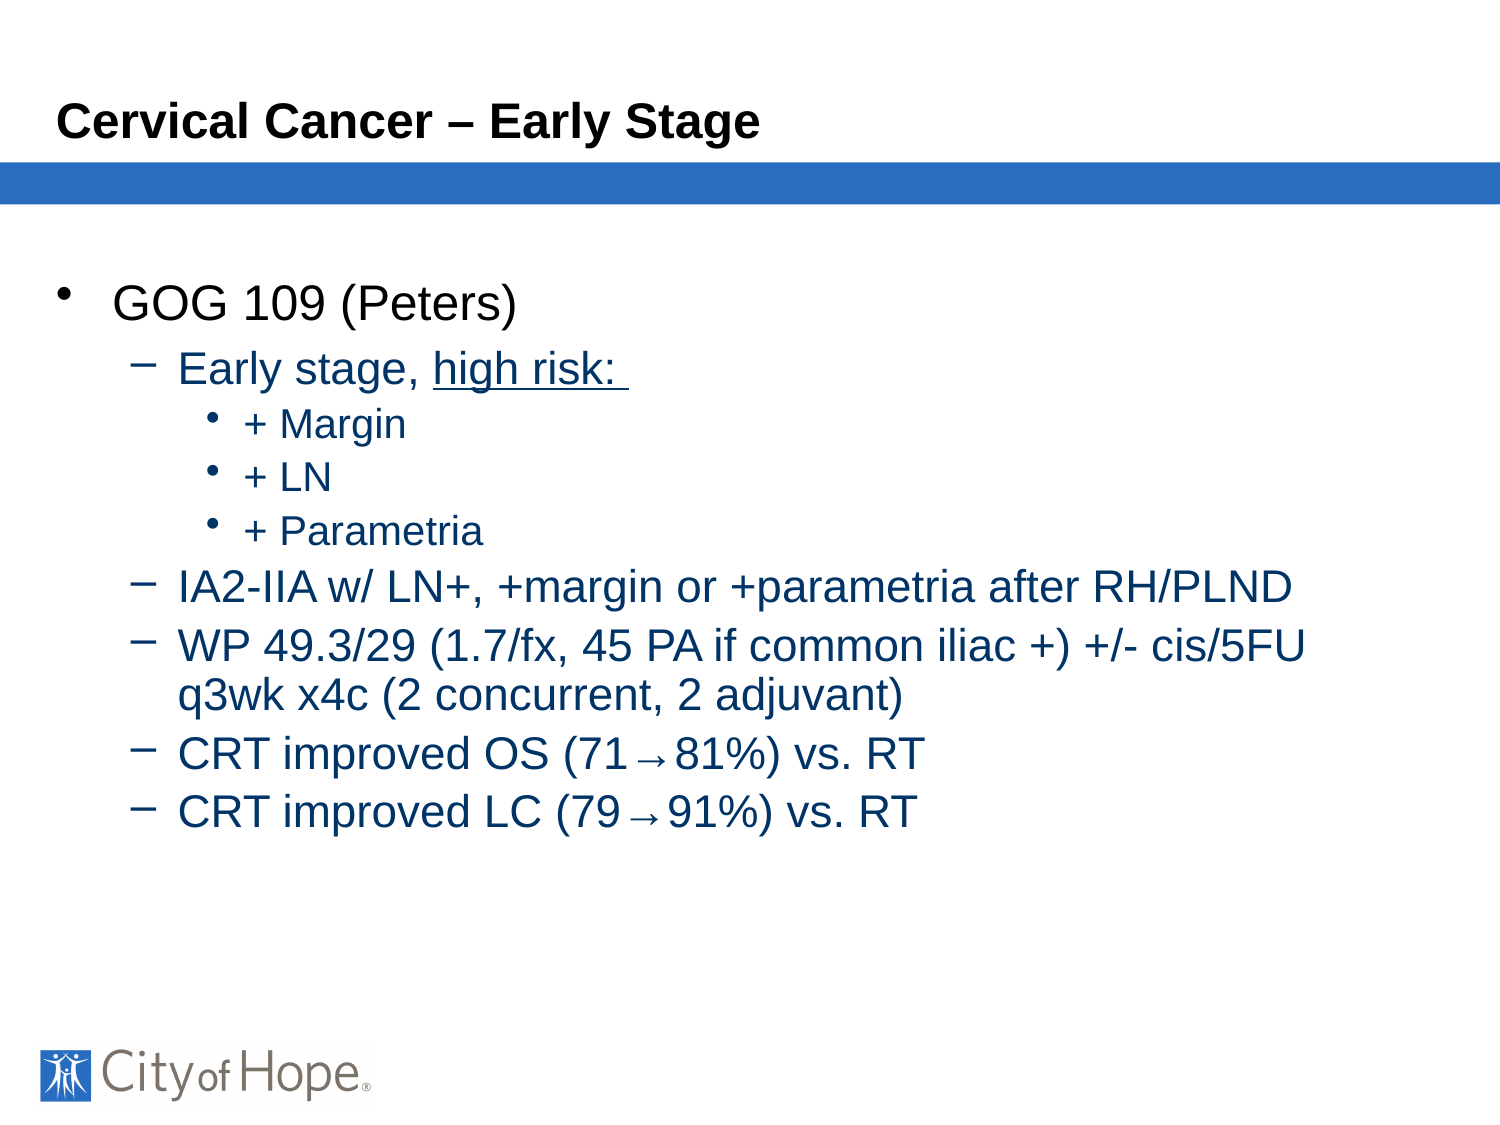

# Cervical Cancer – Early Stage
GOG 109 (Peters)
Early stage, high risk:
+ Margin
+ LN
+ Parametria
IA2-IIA w/ LN+, +margin or +parametria after RH/PLND
WP 49.3/29 (1.7/fx, 45 PA if common iliac +) +/- cis/5FU q3wk x4c (2 concurrent, 2 adjuvant)
CRT improved OS (71→81%) vs. RT
CRT improved LC (79→91%) vs. RT